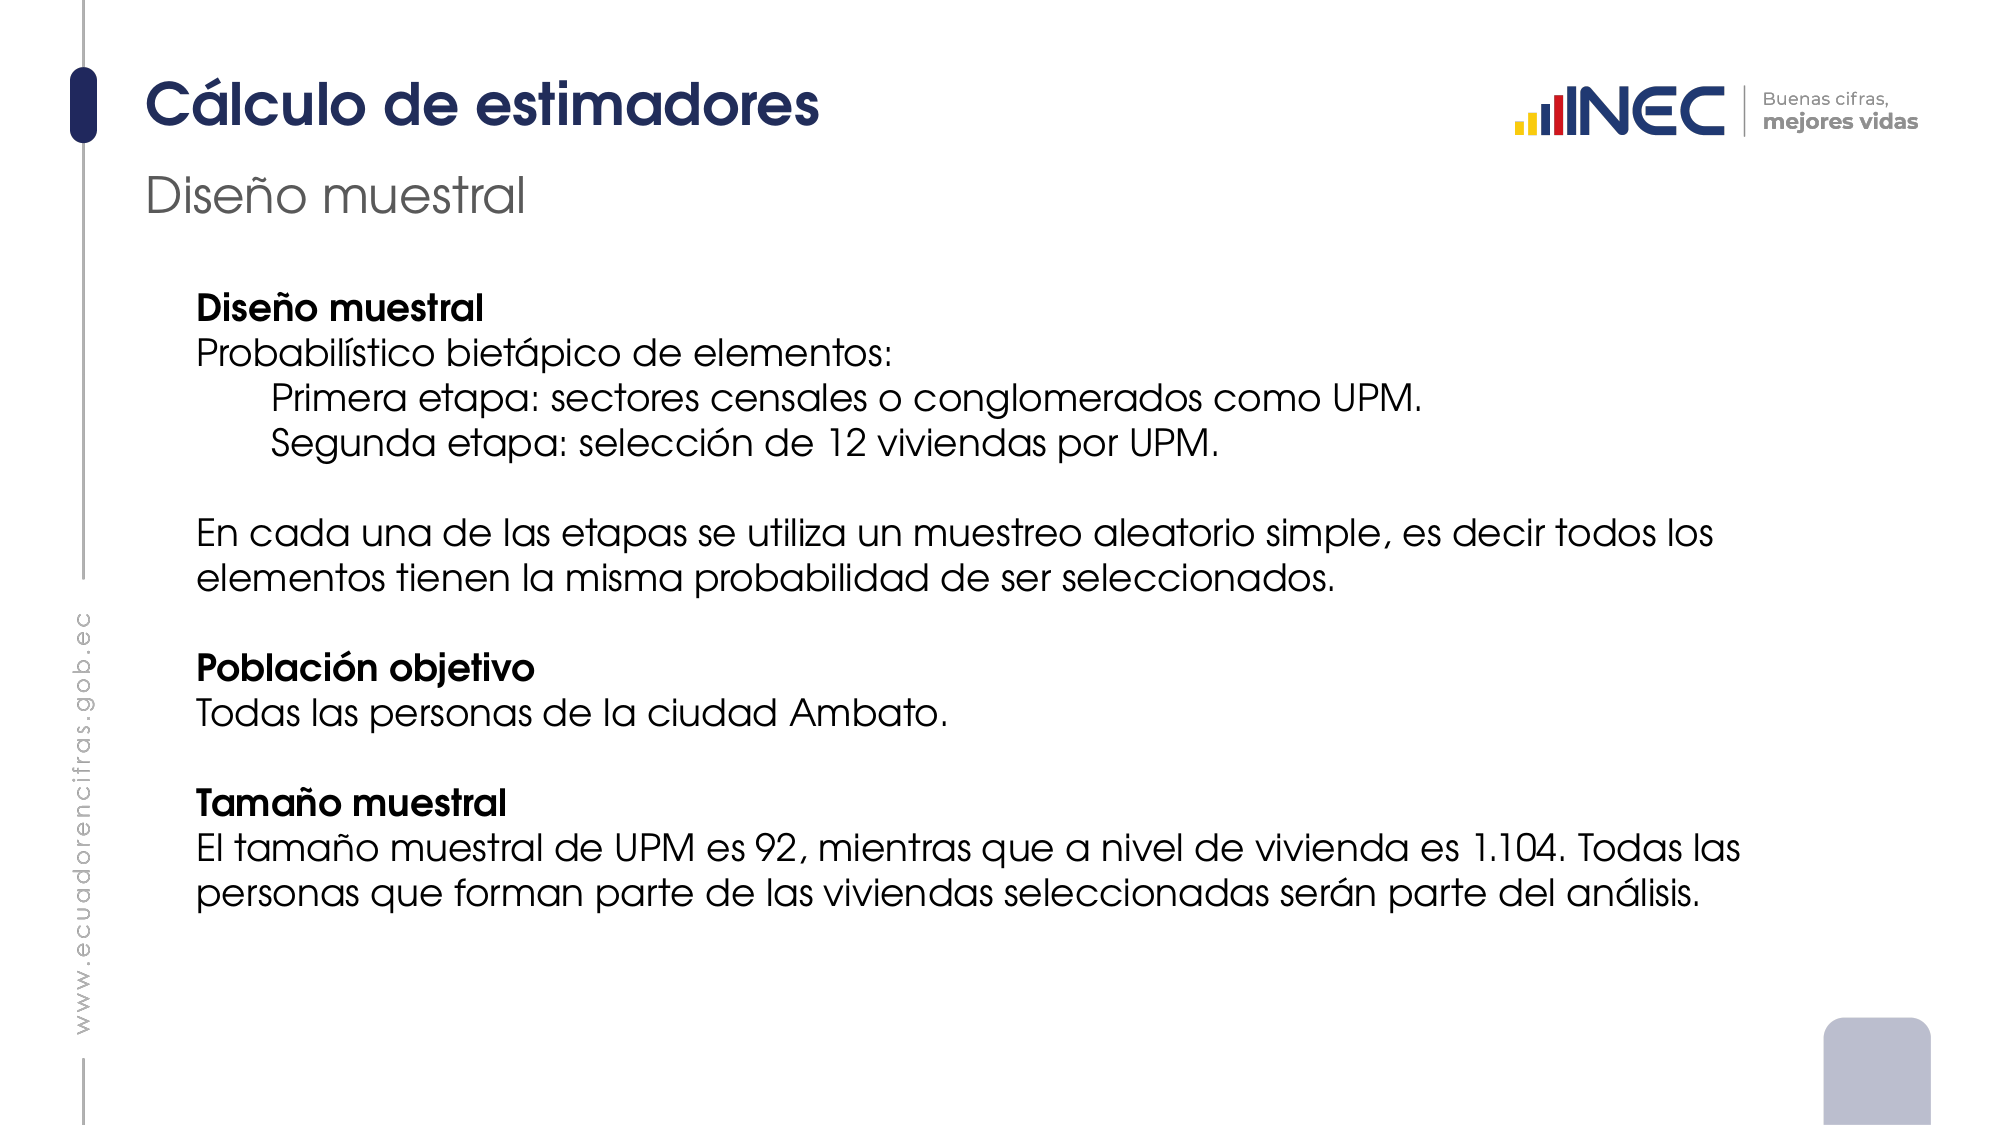

# Cálculo de estimadores
Diseño muestral
Diseño muestral
Probabilístico bietápico de elementos:
Primera etapa: sectores censales o conglomerados como UPM.
Segunda etapa: selección de 12 viviendas por UPM.

En cada una de las etapas se utiliza un muestreo aleatorio simple, es decir todos los elementos tienen la misma probabilidad de ser seleccionados.

Población objetivo
Todas las personas de la ciudad Ambato.

Tamaño muestral
El tamaño muestral de UPM es 92, mientras que a nivel de vivienda es 1.104. Todas las personas que forman parte de las viviendas seleccionadas serán parte del análisis.